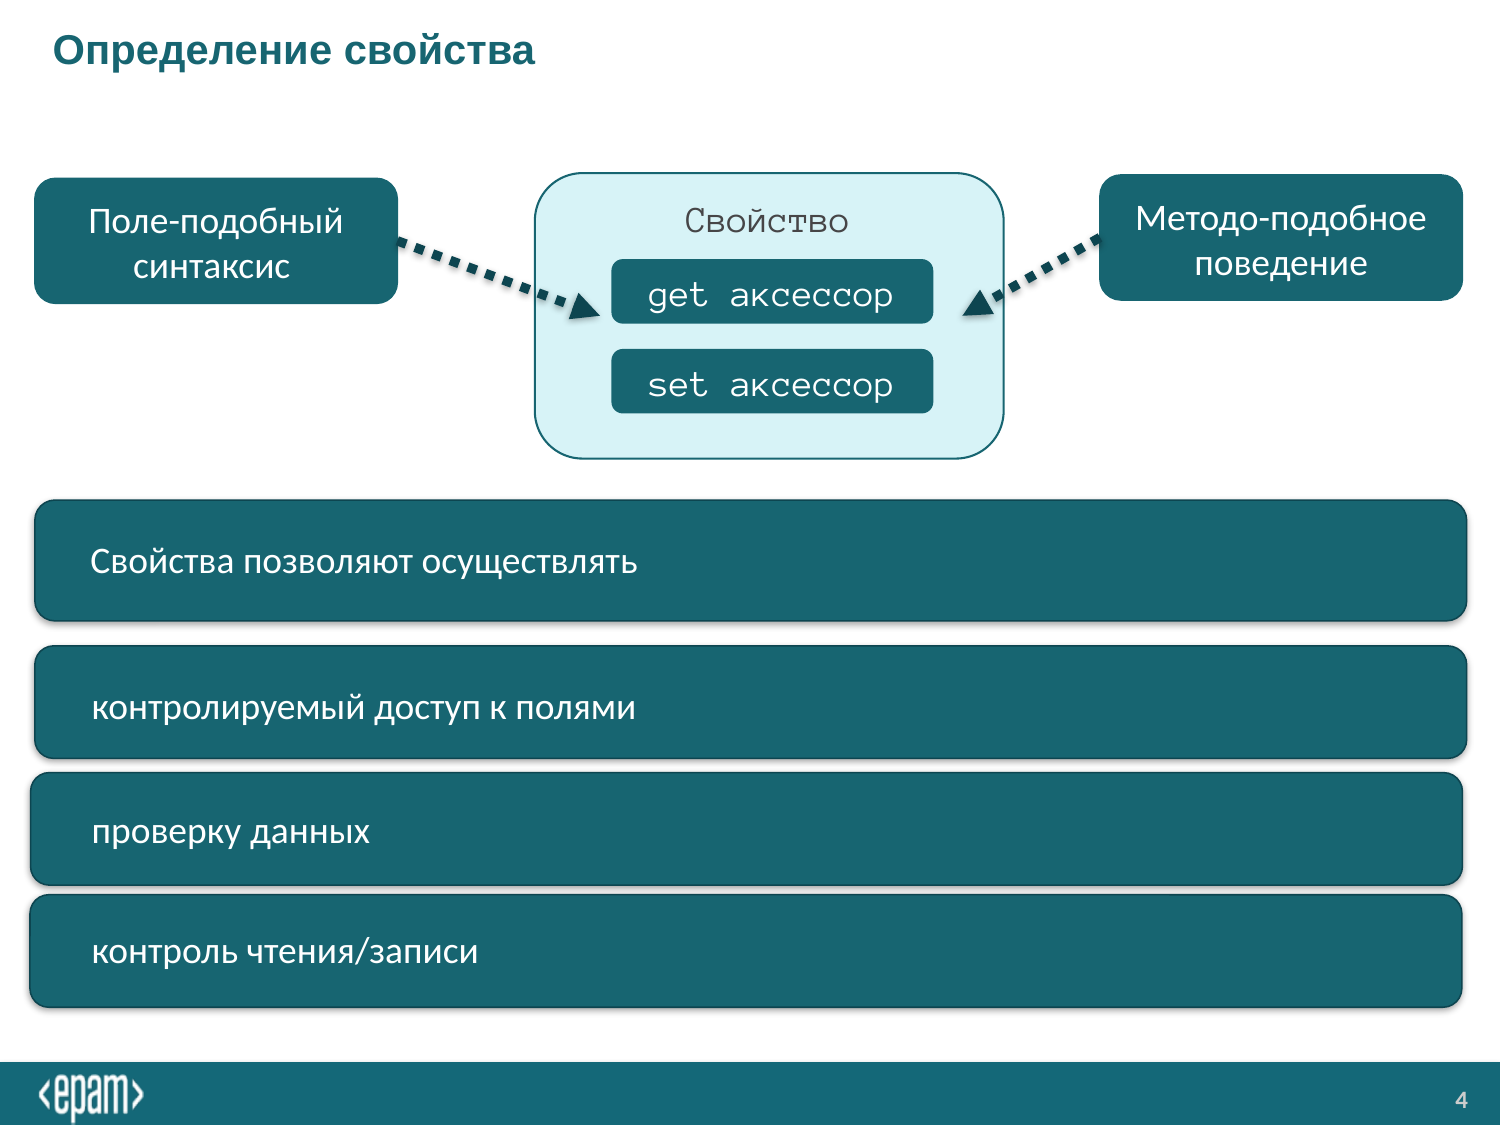

# Определение свойства

Методо-подобное поведение
Поле-подобный синтаксис
Свойство

get аксессор
set аксессор

Свойства позволяют осуществлять

контролируемый доступ к полями

проверку данных

контроль чтения/записи